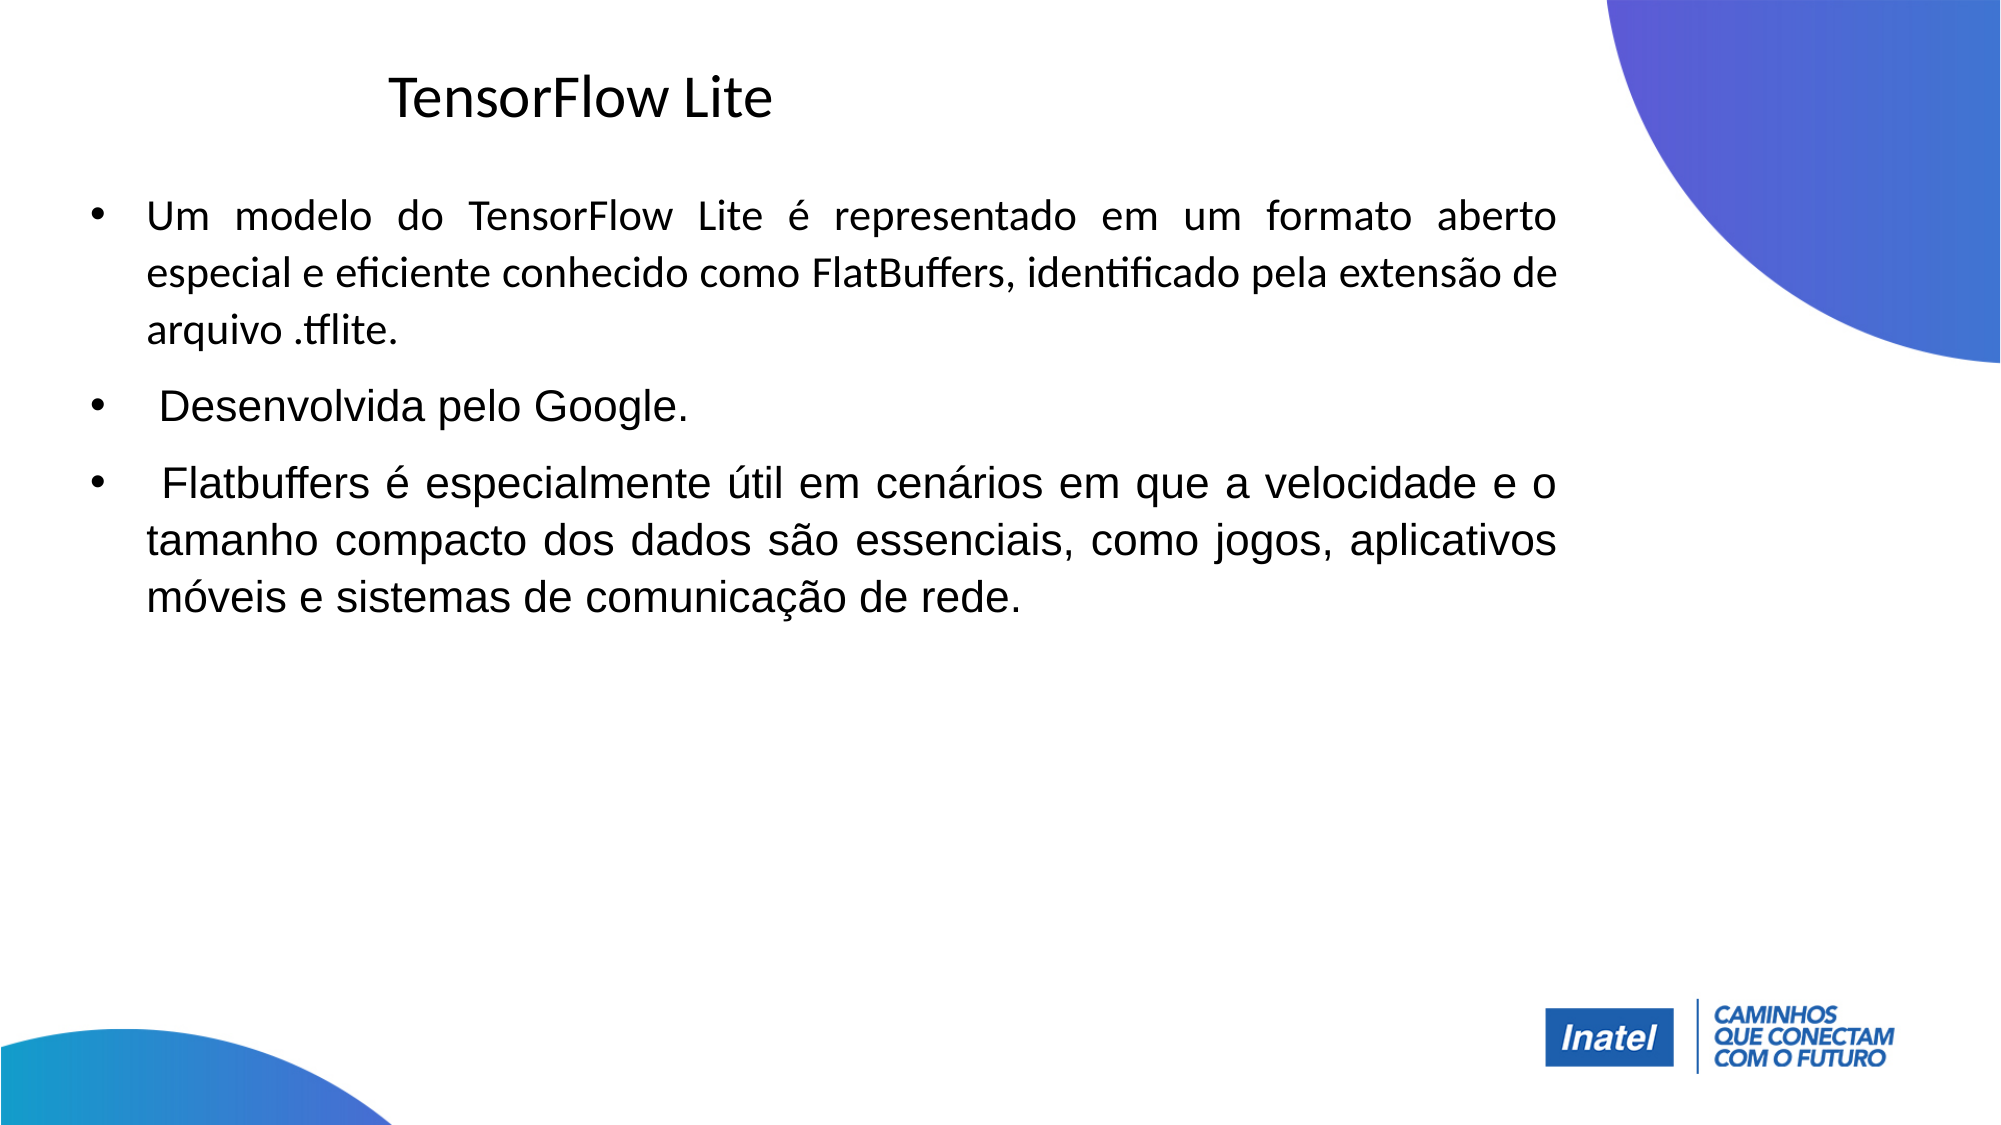

# TensorFlow Lite
Um modelo do TensorFlow Lite é representado em um formato aberto especial e eficiente conhecido como FlatBuffers, identificado pela extensão de arquivo .tflite.
 Desenvolvida pelo Google.
 Flatbuffers é especialmente útil em cenários em que a velocidade e o tamanho compacto dos dados são essenciais, como jogos, aplicativos móveis e sistemas de comunicação de rede.